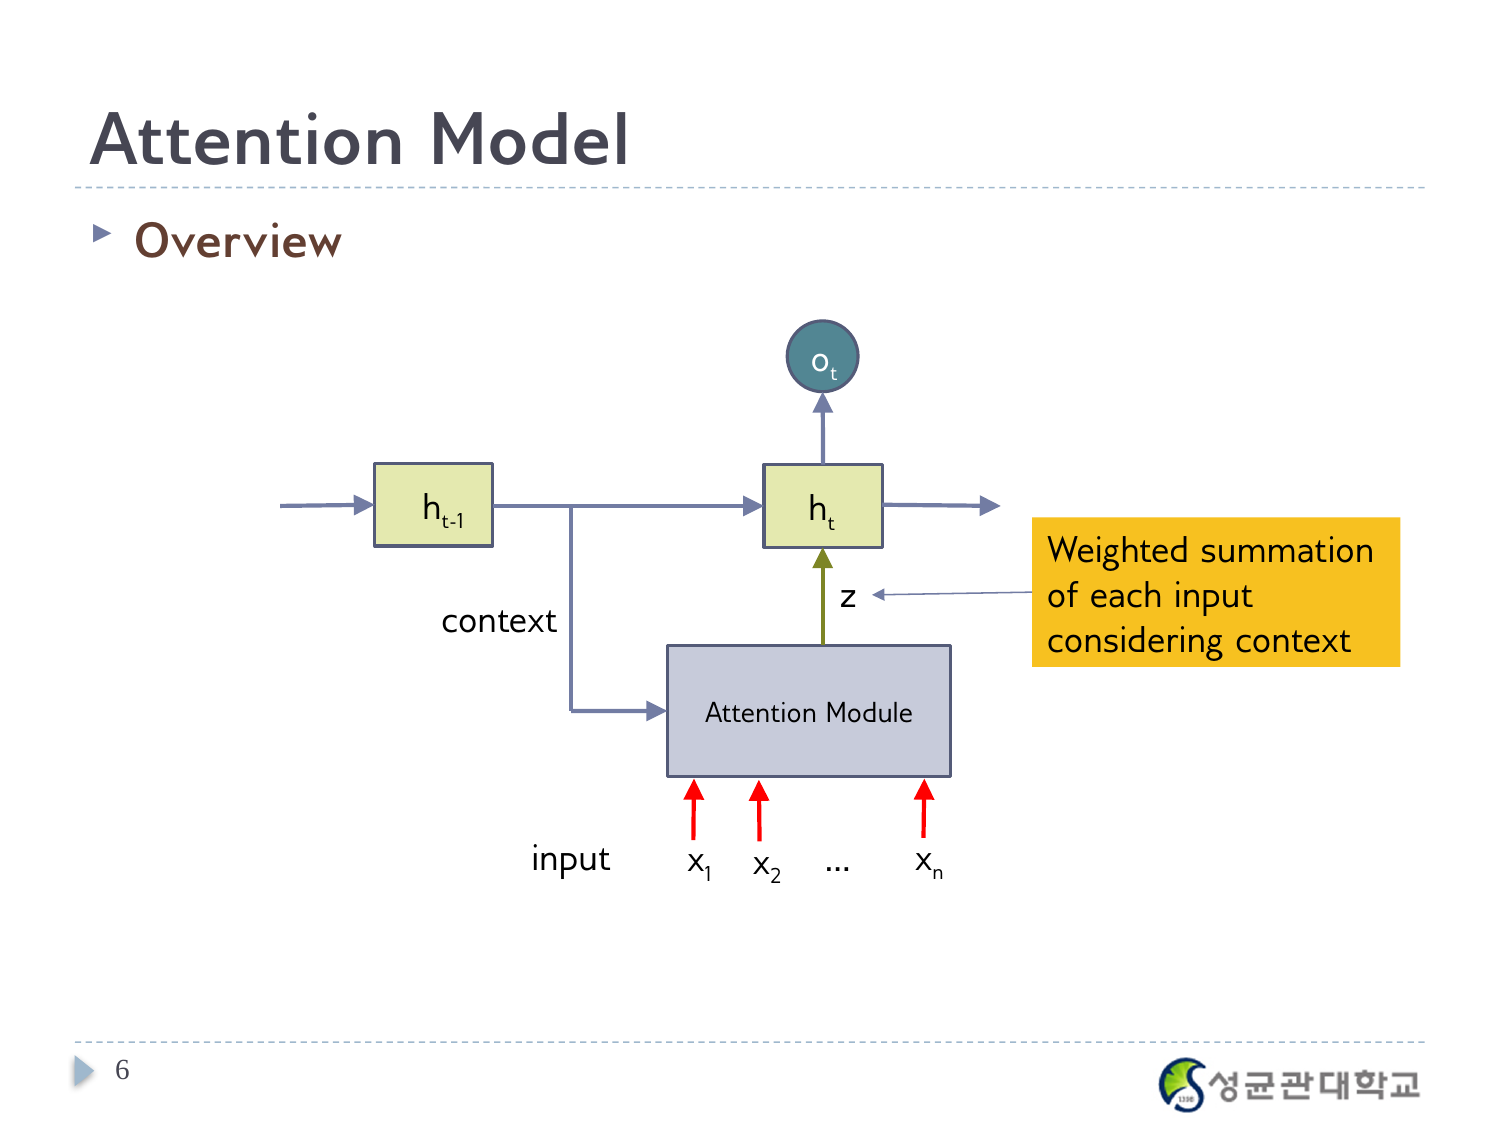

# Attention Model
Overview

ot

ht-1
ht
Weighted summation
of each input
considering context
z
context
Attention Module
x1
xn
x2
input
…
6